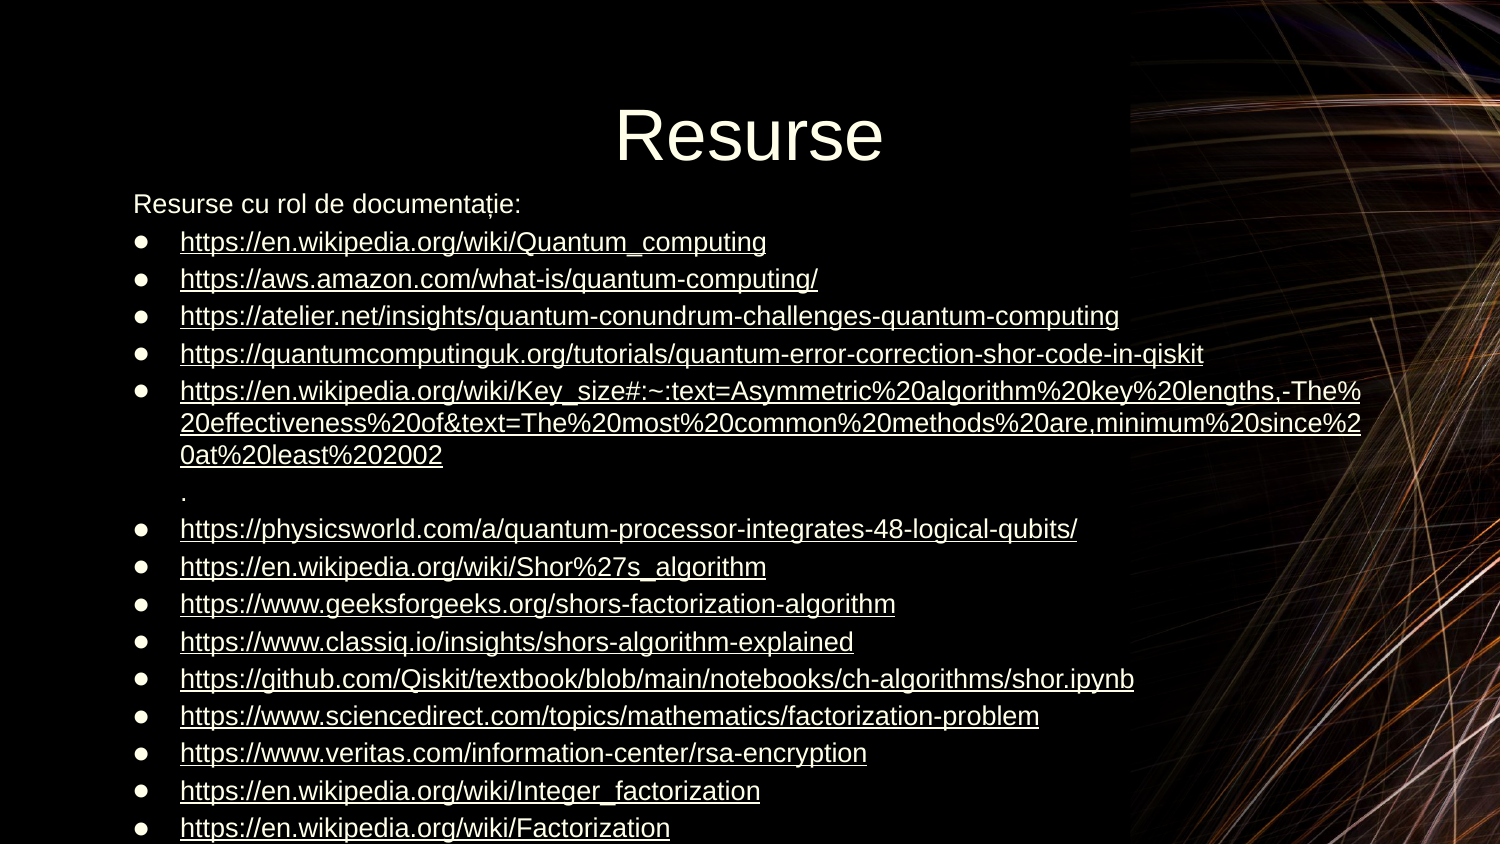

# Resurse
Resurse cu rol de documentație:
https://en.wikipedia.org/wiki/Quantum_computing
https://aws.amazon.com/what-is/quantum-computing/
https://atelier.net/insights/quantum-conundrum-challenges-quantum-computing
https://quantumcomputinguk.org/tutorials/quantum-error-correction-shor-code-in-qiskit
https://en.wikipedia.org/wiki/Key_size#:~:text=Asymmetric%20algorithm%20key%20lengths,-The%20effectiveness%20of&text=The%20most%20common%20methods%20are,minimum%20since%20at%20least%202002.
https://physicsworld.com/a/quantum-processor-integrates-48-logical-qubits/
https://en.wikipedia.org/wiki/Shor%27s_algorithm
https://www.geeksforgeeks.org/shors-factorization-algorithm
https://www.classiq.io/insights/shors-algorithm-explained
https://github.com/Qiskit/textbook/blob/main/notebooks/ch-algorithms/shor.ipynb
https://www.sciencedirect.com/topics/mathematics/factorization-problem
https://www.veritas.com/information-center/rsa-encryption
https://en.wikipedia.org/wiki/Integer_factorization
https://en.wikipedia.org/wiki/Factorization